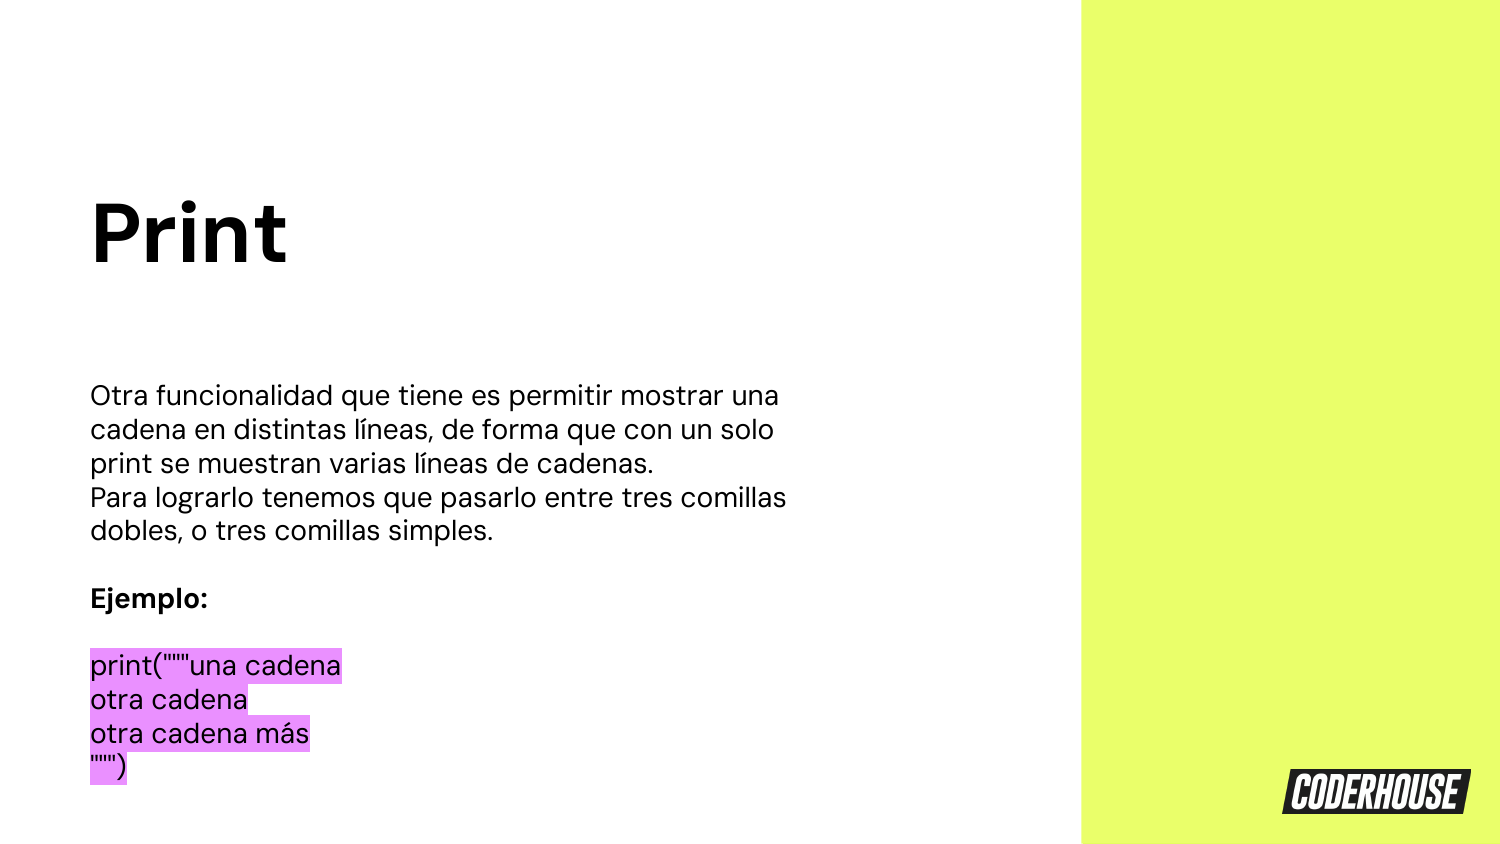

Print
Otra funcionalidad que tiene es permitir mostrar una cadena en distintas líneas, de forma que con un solo print se muestran varias líneas de cadenas.
Para lograrlo tenemos que pasarlo entre tres comillas dobles, o tres comillas simples.

Ejemplo:

print("""una cadena
otra cadena
otra cadena más
""")